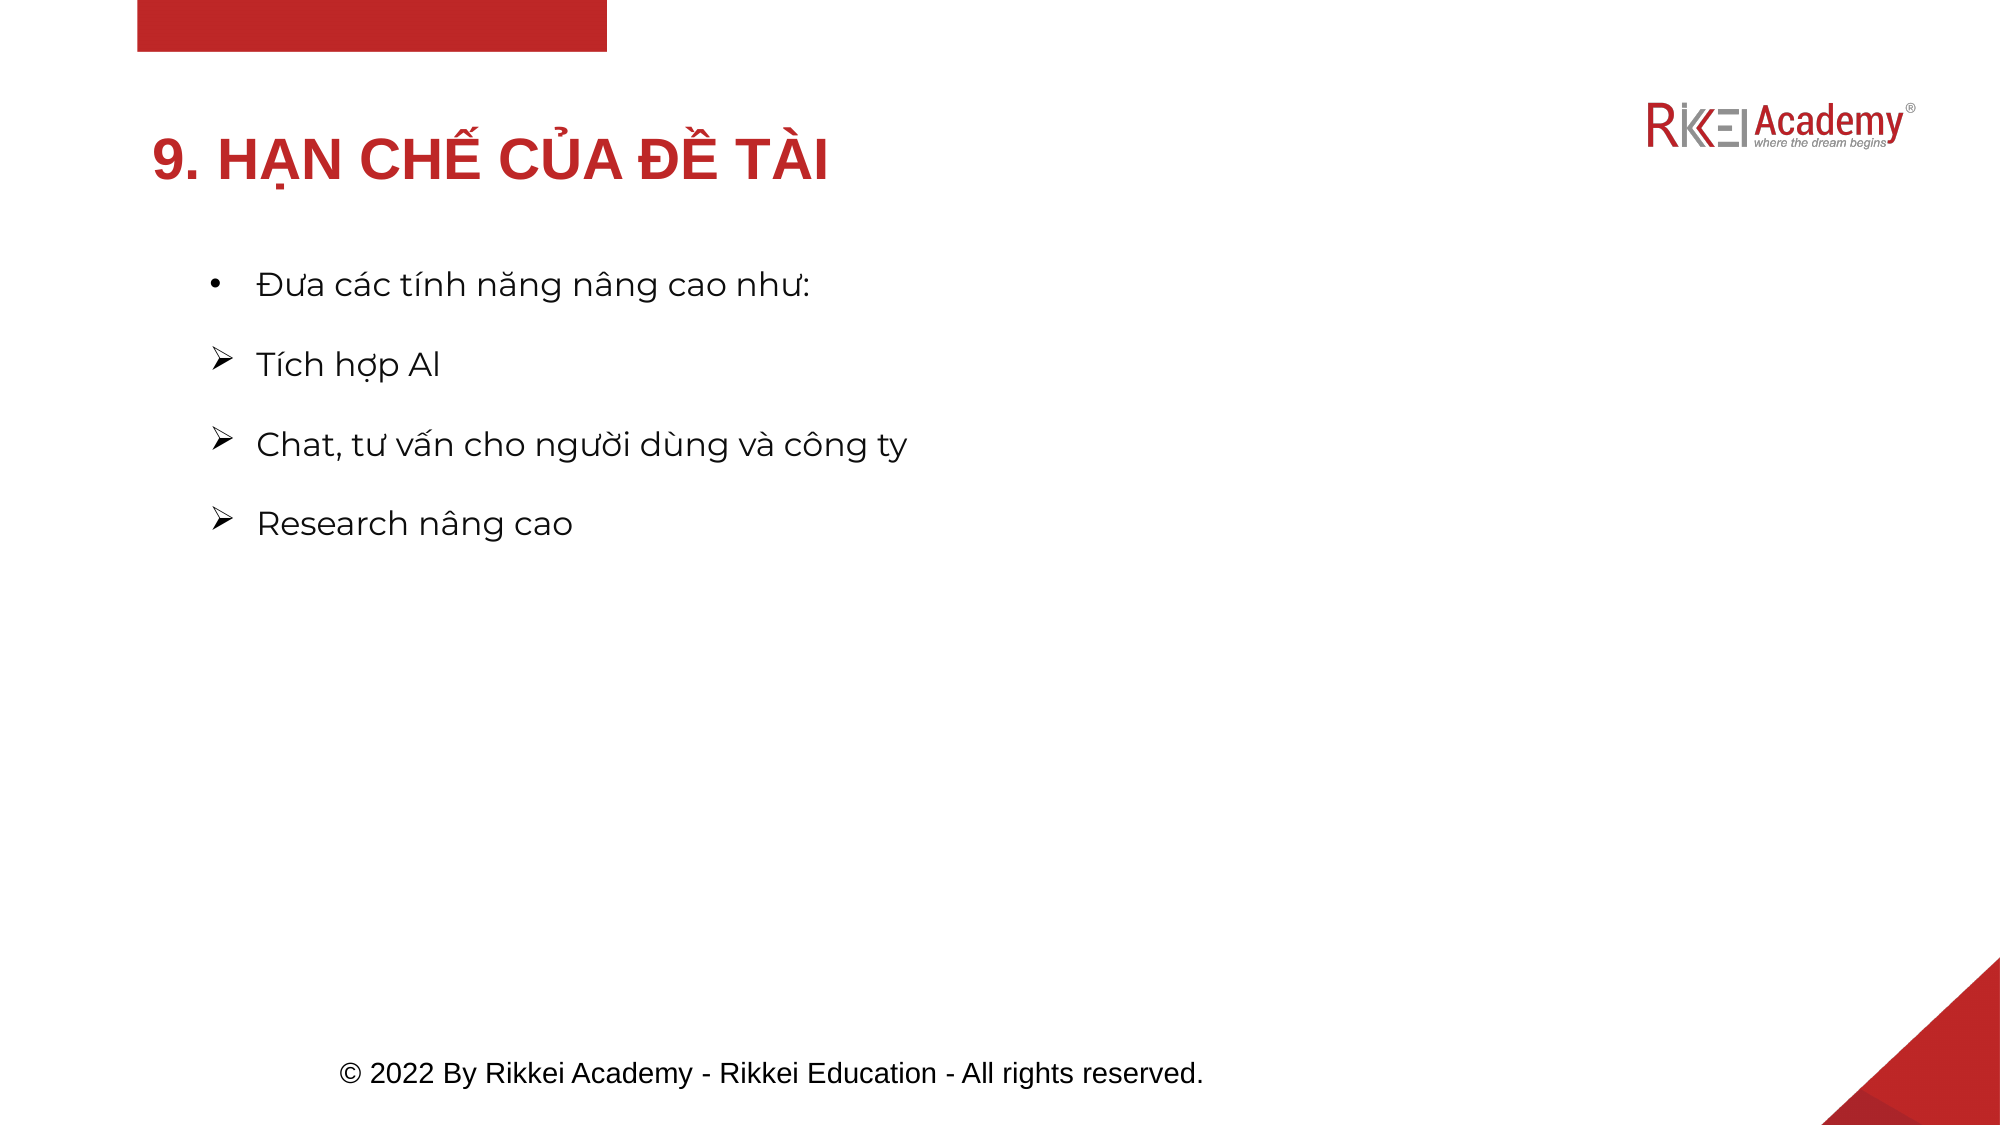

# 9. HẠN CHẾ CỦA ĐỀ TÀI
Đưa các tính năng nâng cao như:
Tích hợp Al
Chat, tư vấn cho người dùng và công ty
Research nâng cao